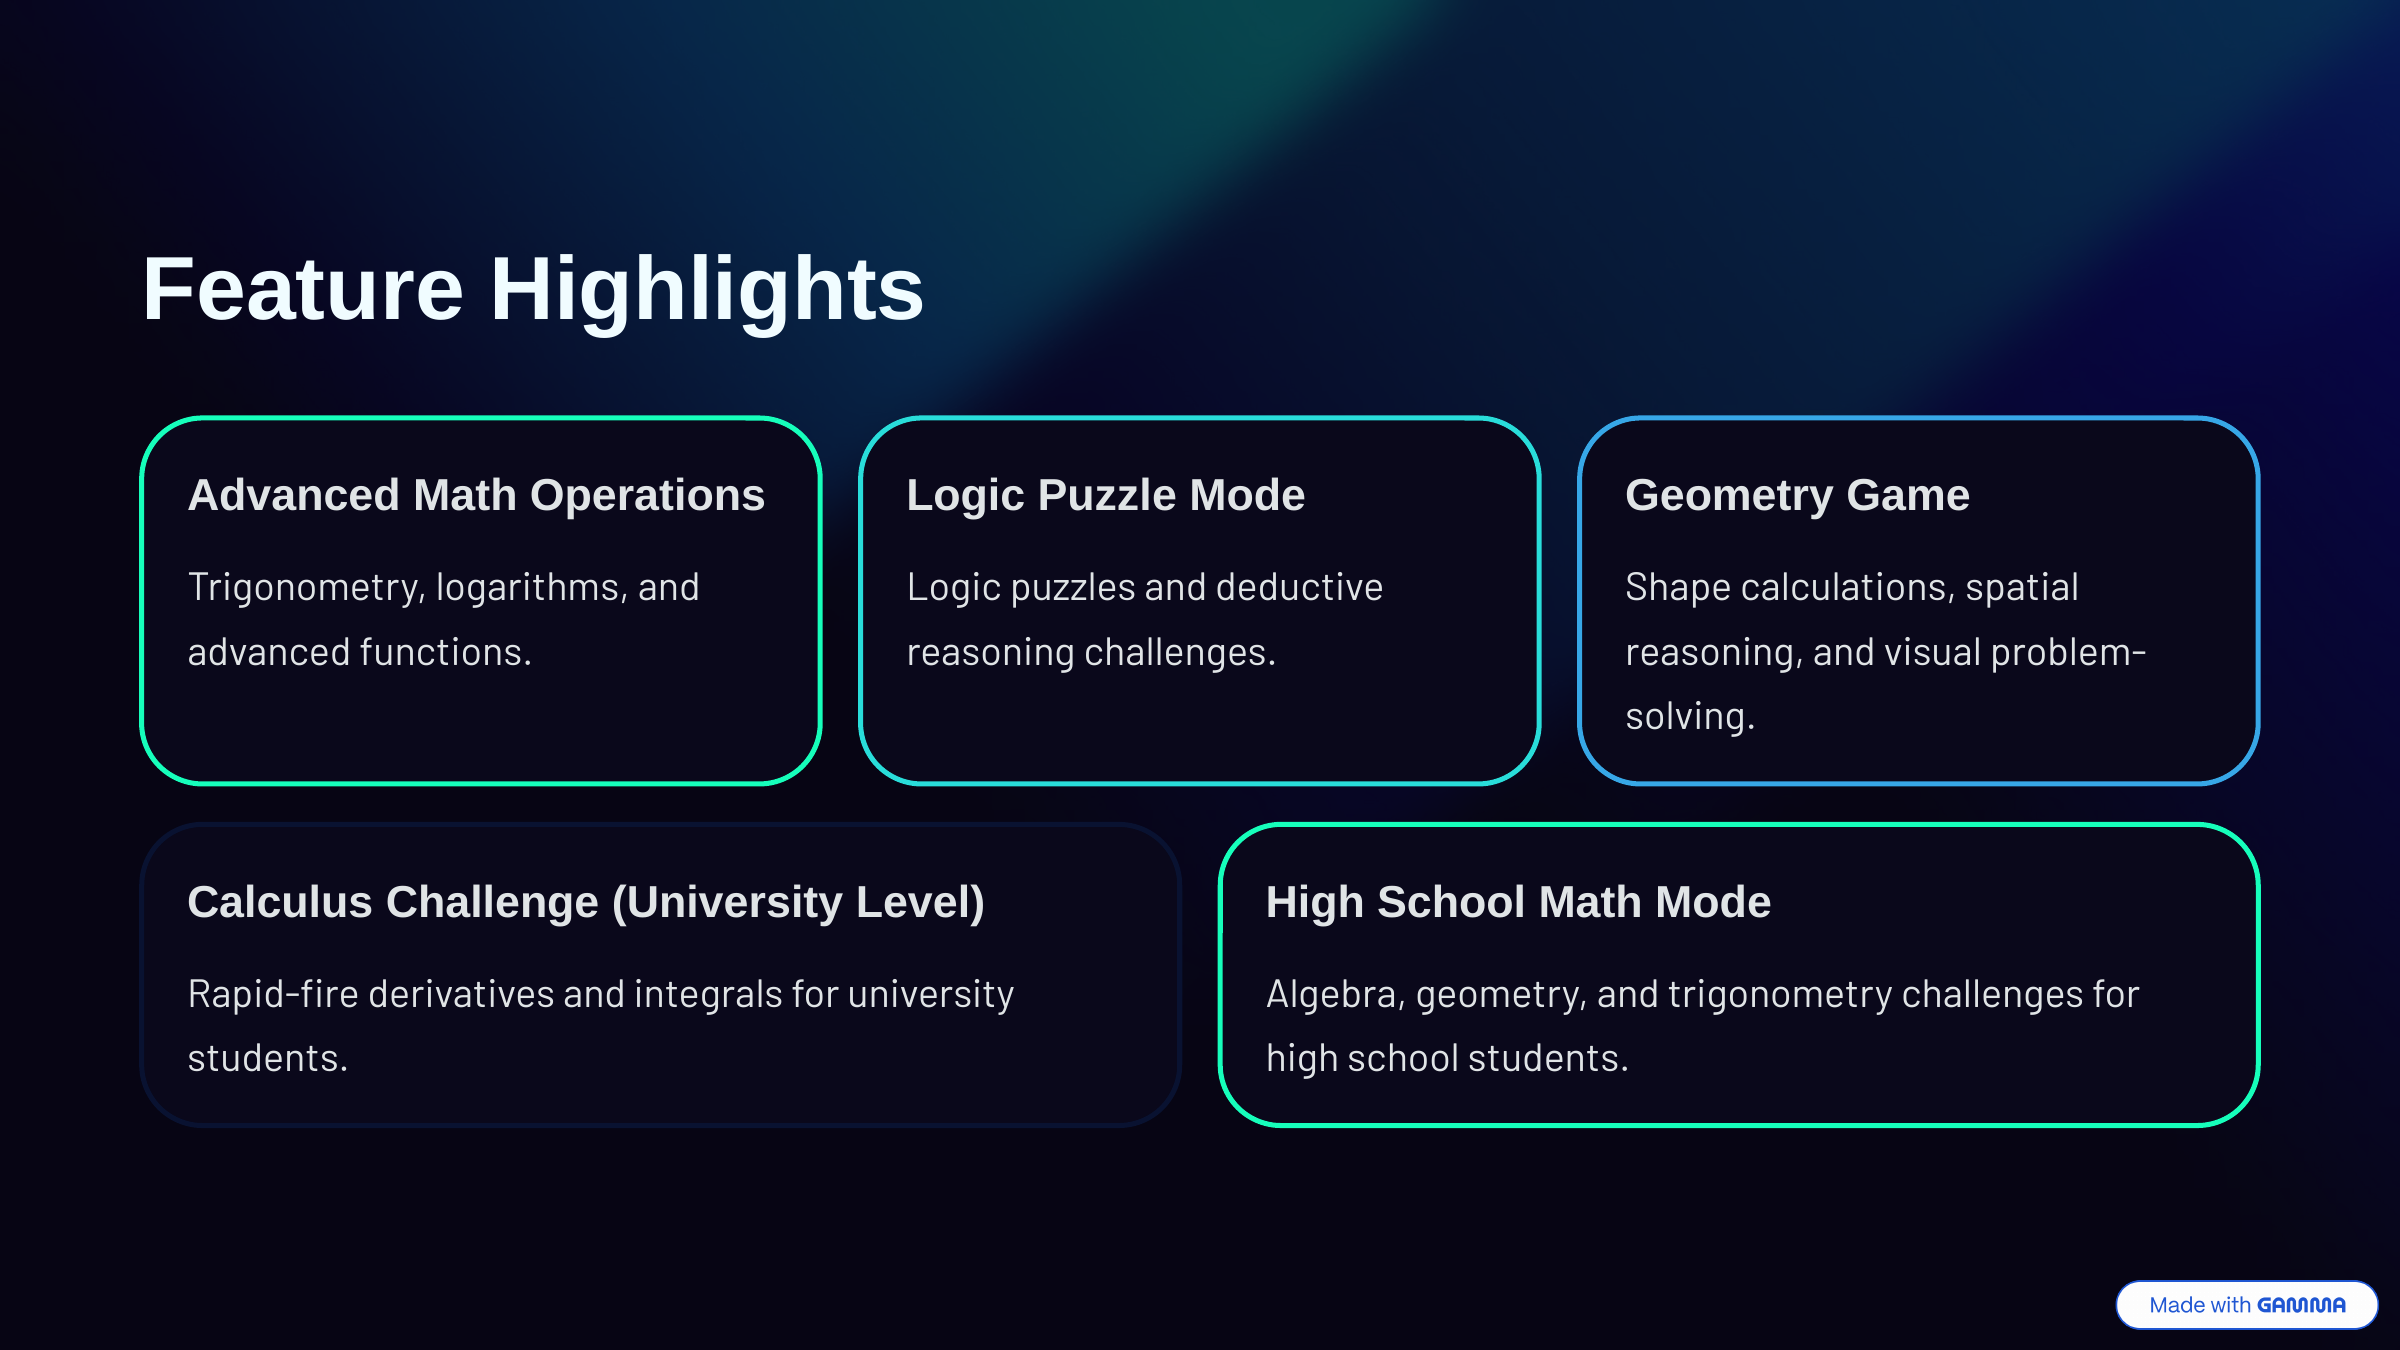

Feature Highlights

Advanced Math Operations
Logic Puzzle Mode
Geometry Game
Trigonometry, logarithms, and advanced functions.
Logic puzzles and deductive reasoning challenges.
Shape calculations, spatial reasoning, and visual problem-solving.

Calculus Challenge (University Level)
High School Math Mode
Rapid-fire derivatives and integrals for university students.
Algebra, geometry, and trigonometry challenges for high school students.